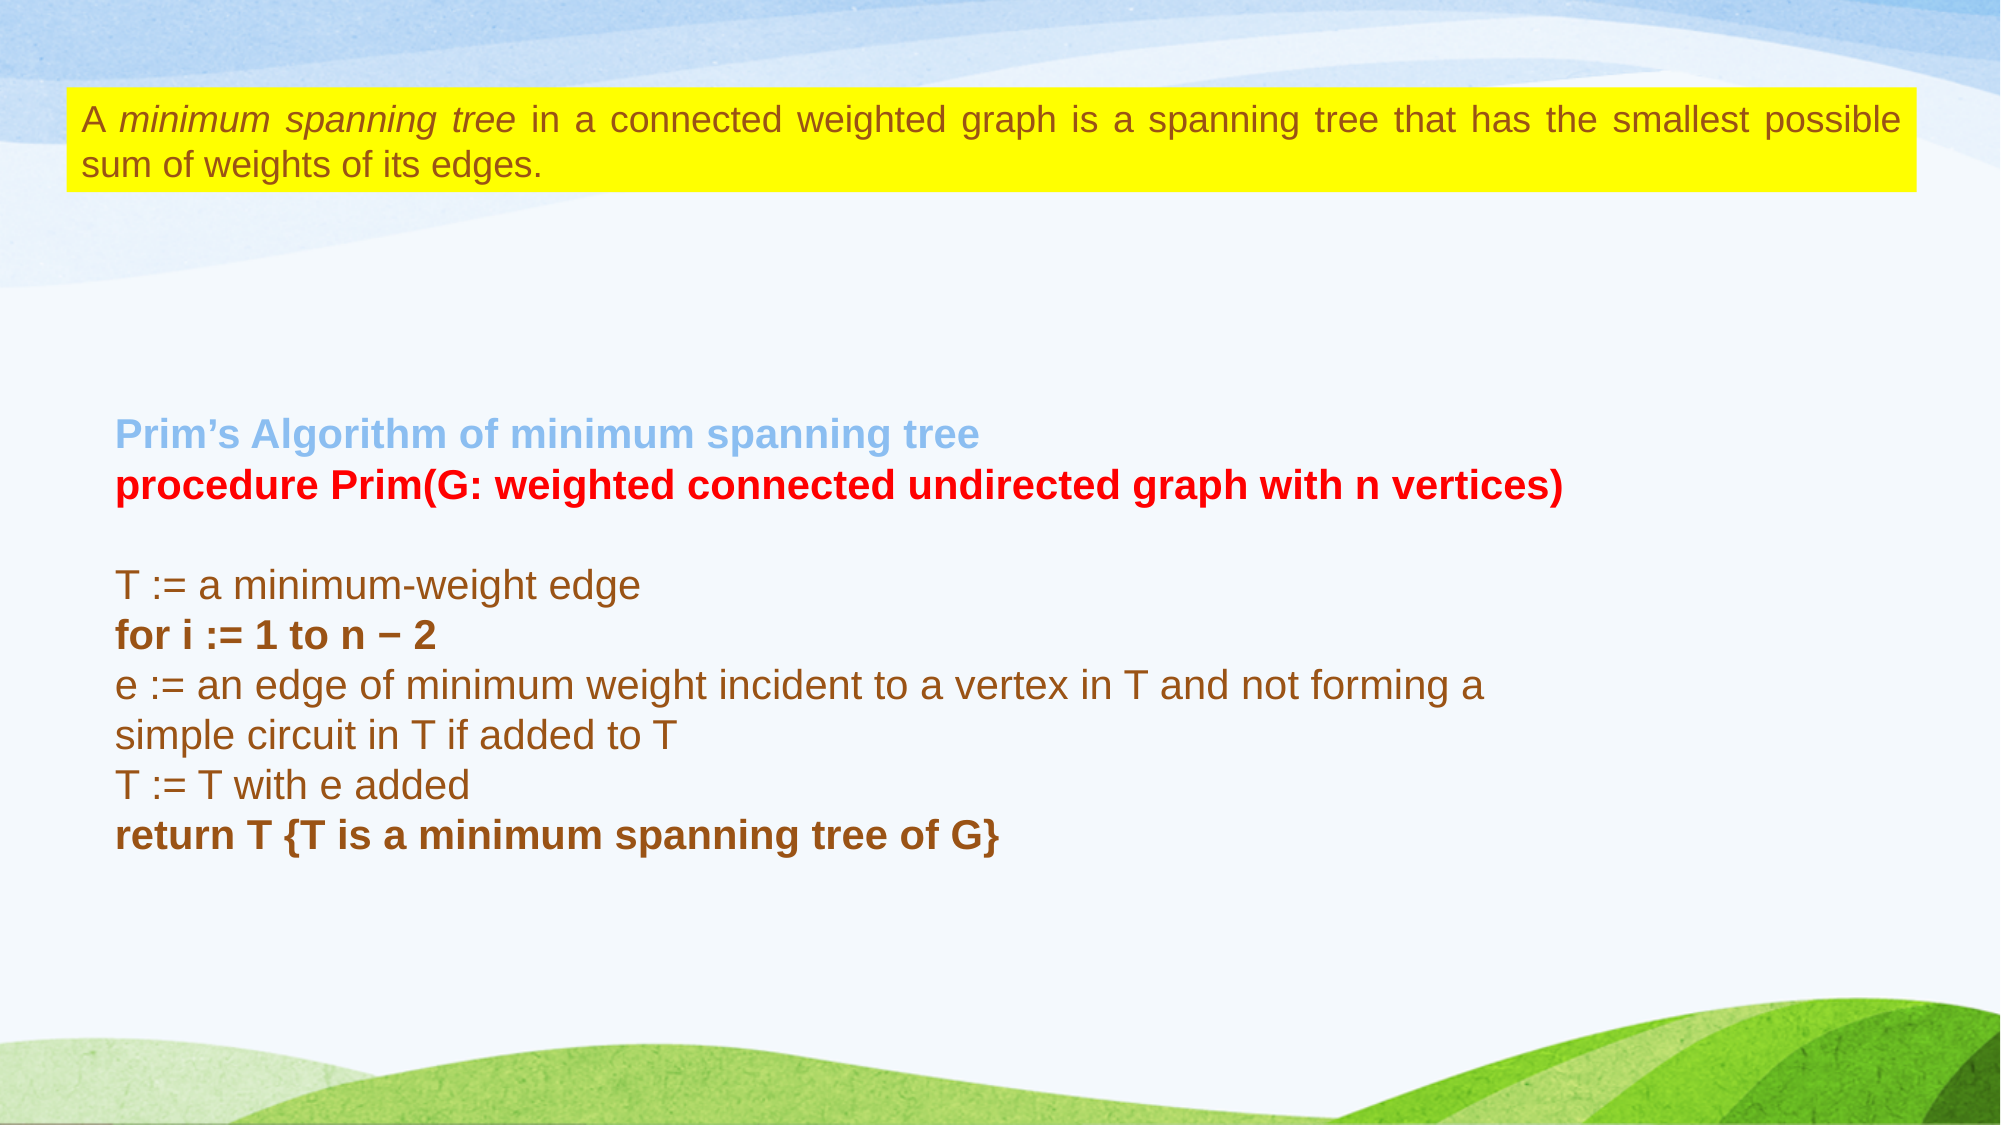

A minimum spanning tree in a connected weighted graph is a spanning tree that has the smallest possible sum of weights of its edges.
Prim’s Algorithm of minimum spanning tree
procedure Prim(G: weighted connected undirected graph with n vertices)

T := a minimum-weight edge
for i := 1 to n − 2
e := an edge of minimum weight incident to a vertex in T and not forming a
simple circuit in T if added to T
T := T with e added
return T {T is a minimum spanning tree of G}